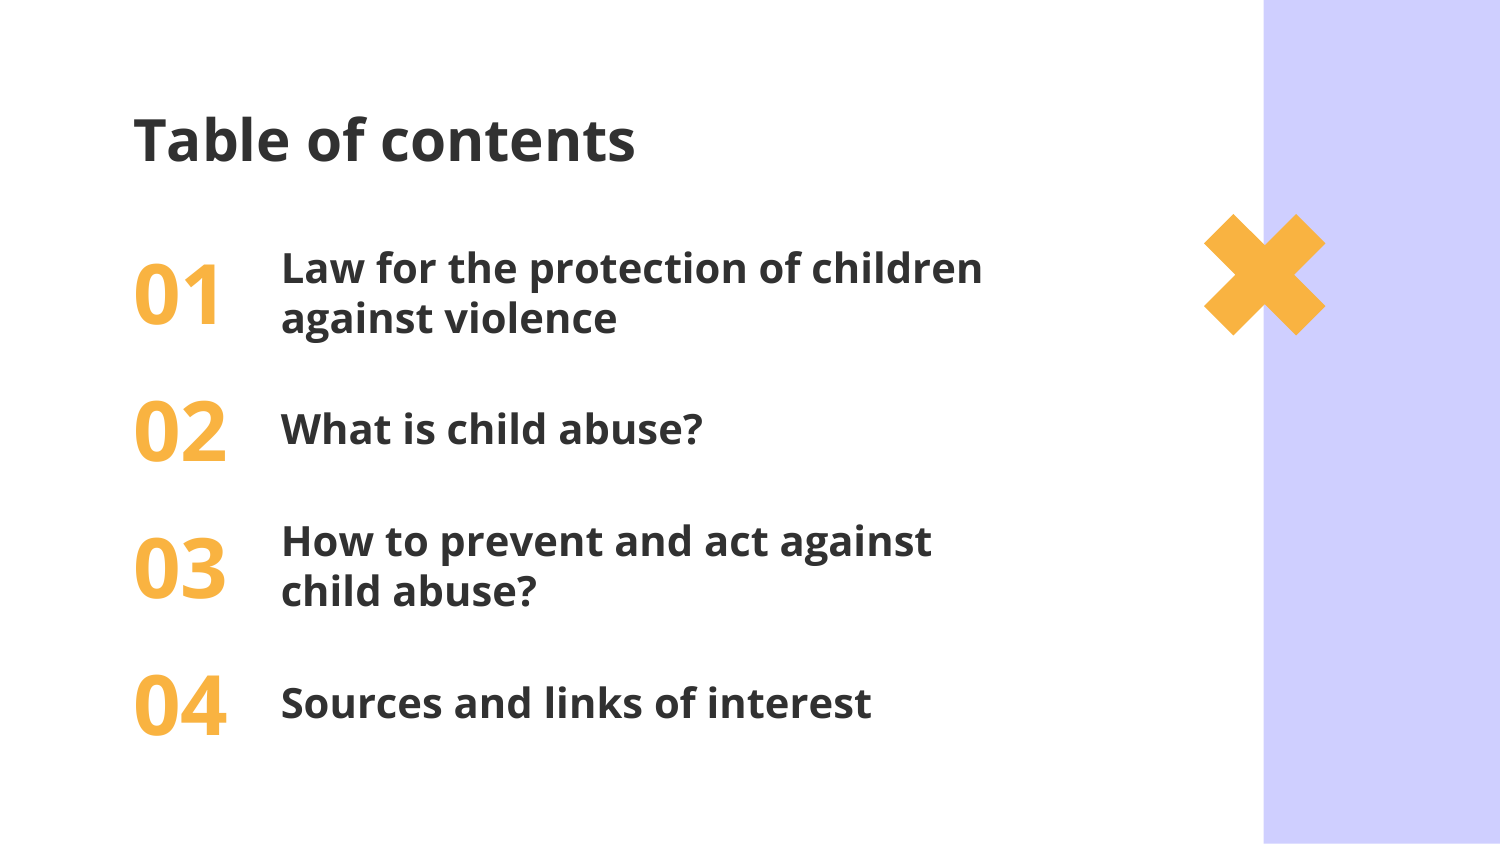

Table of contents
01
# Law for the protection of children against violence
02
What is child abuse?
03
How to prevent and act against child abuse?
04
Sources and links of interest